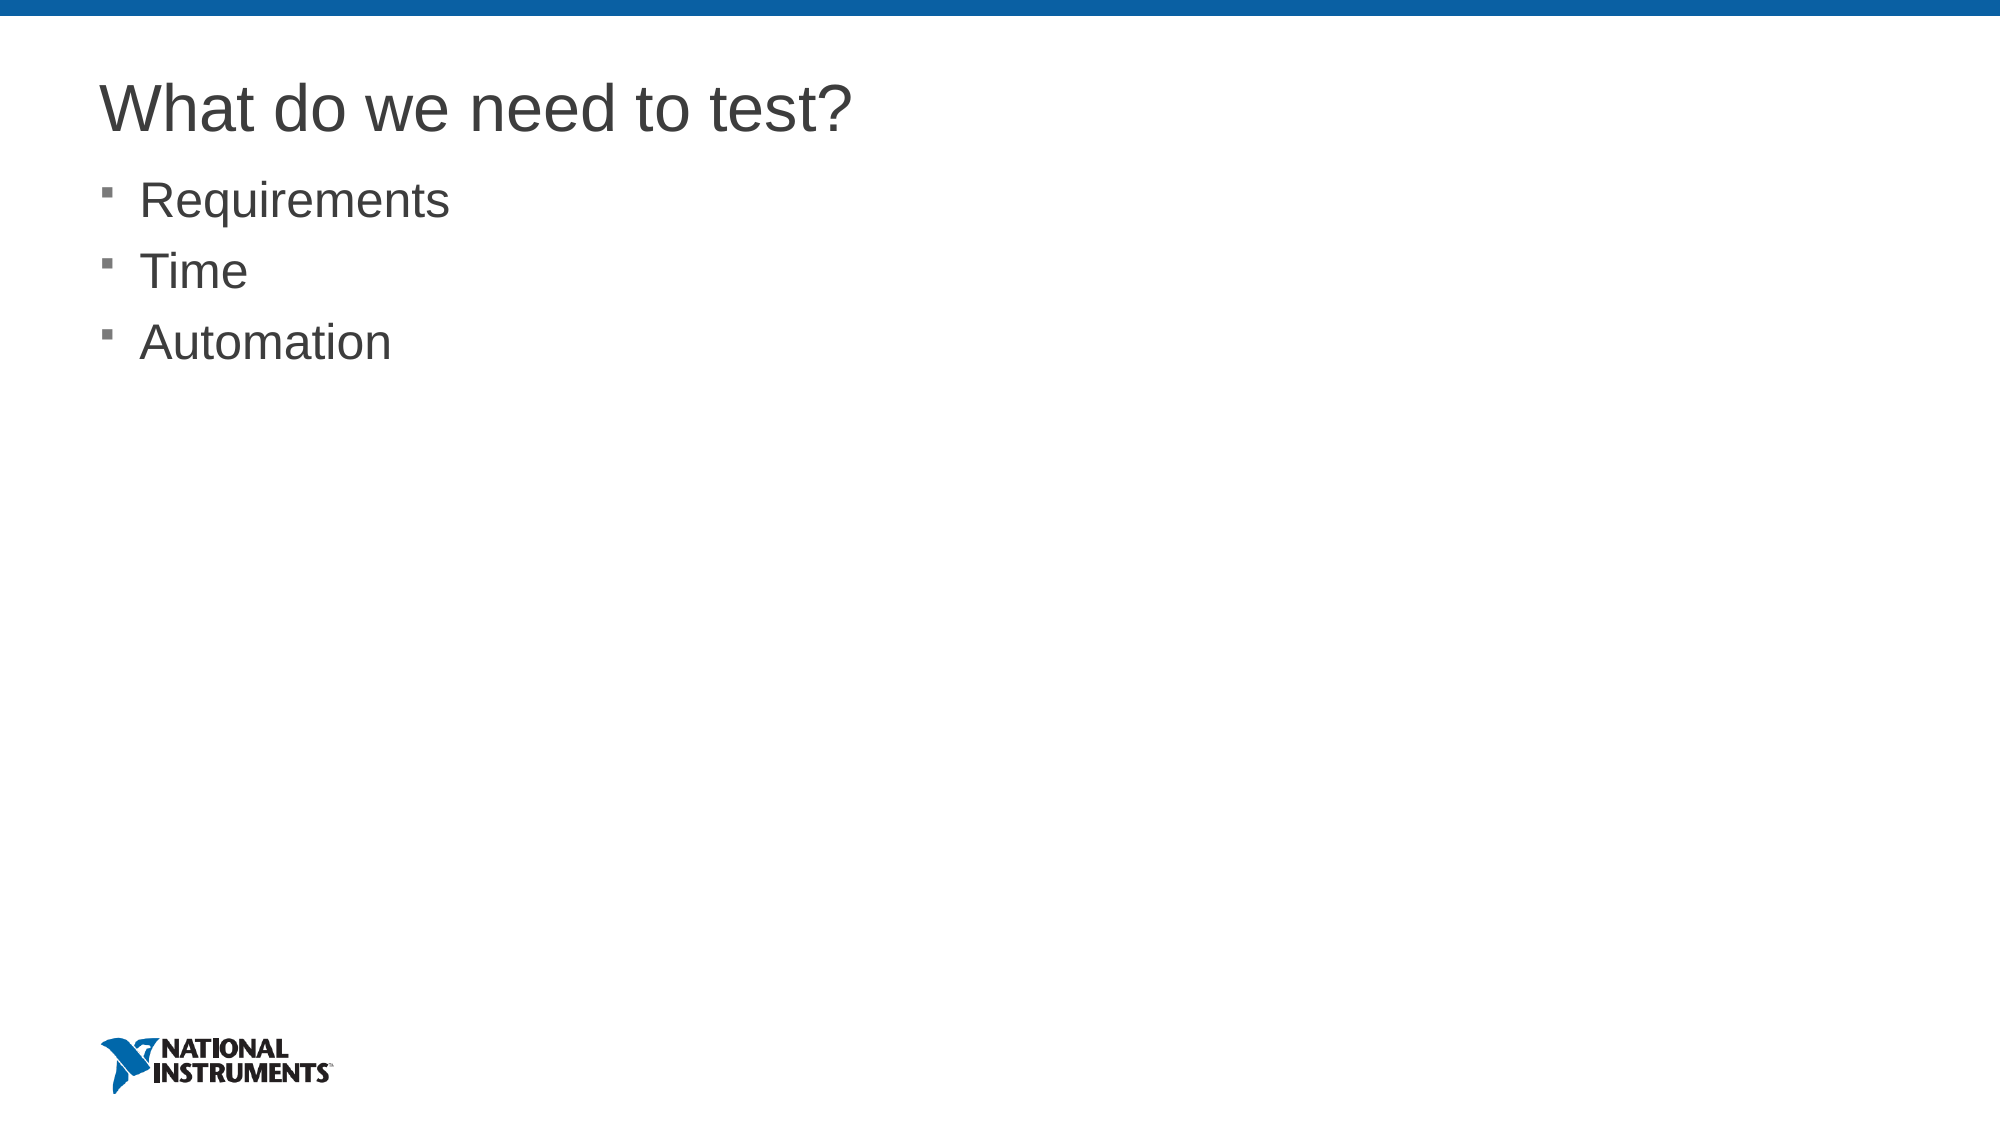

# What do we need to test?
Requirements
Time
Automation